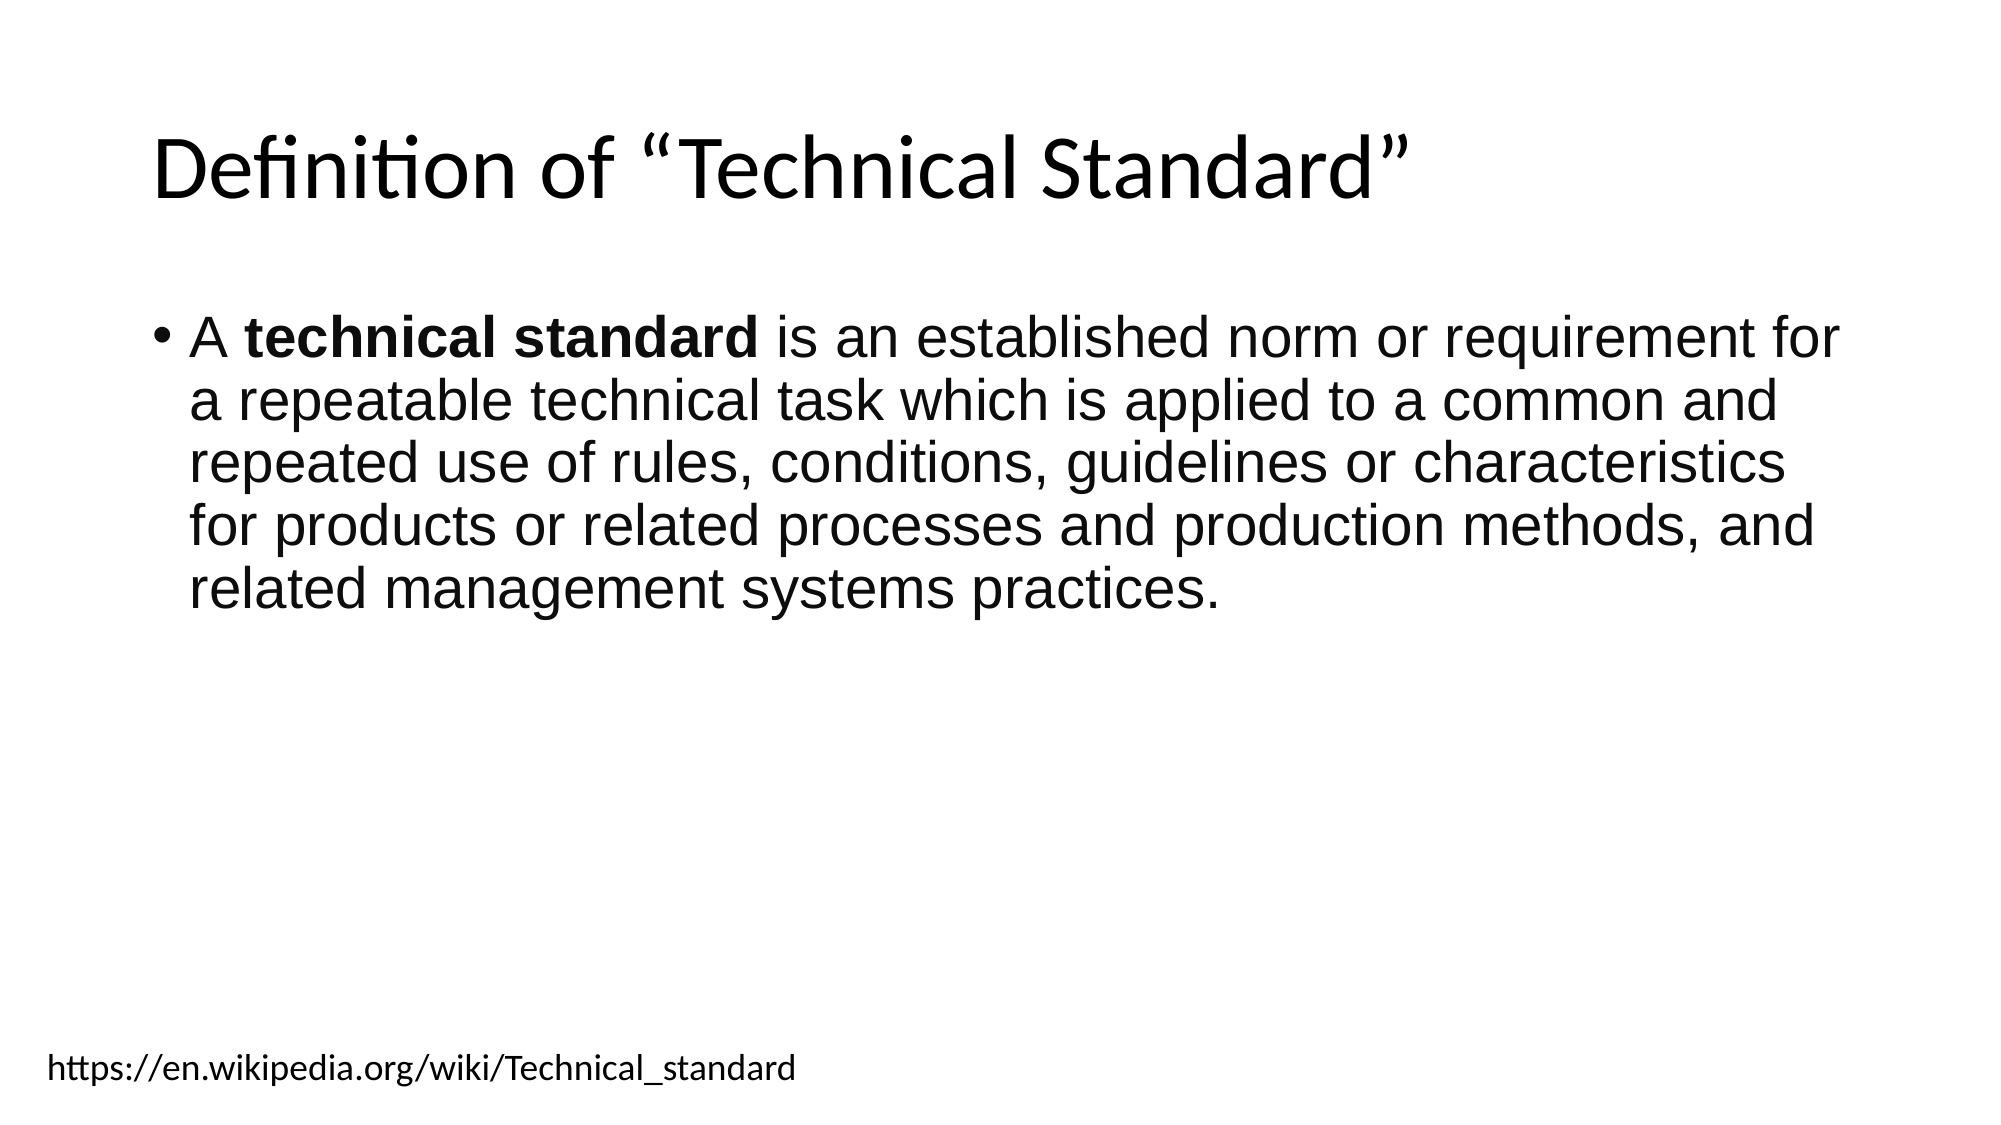

# Definition of “Technical Standard”
A technical standard is an established norm or requirement for a repeatable technical task which is applied to a common and repeated use of rules, conditions, guidelines or characteristics for products or related processes and production methods, and related management systems practices.

https://en.wikipedia.org/wiki/Technical_standard